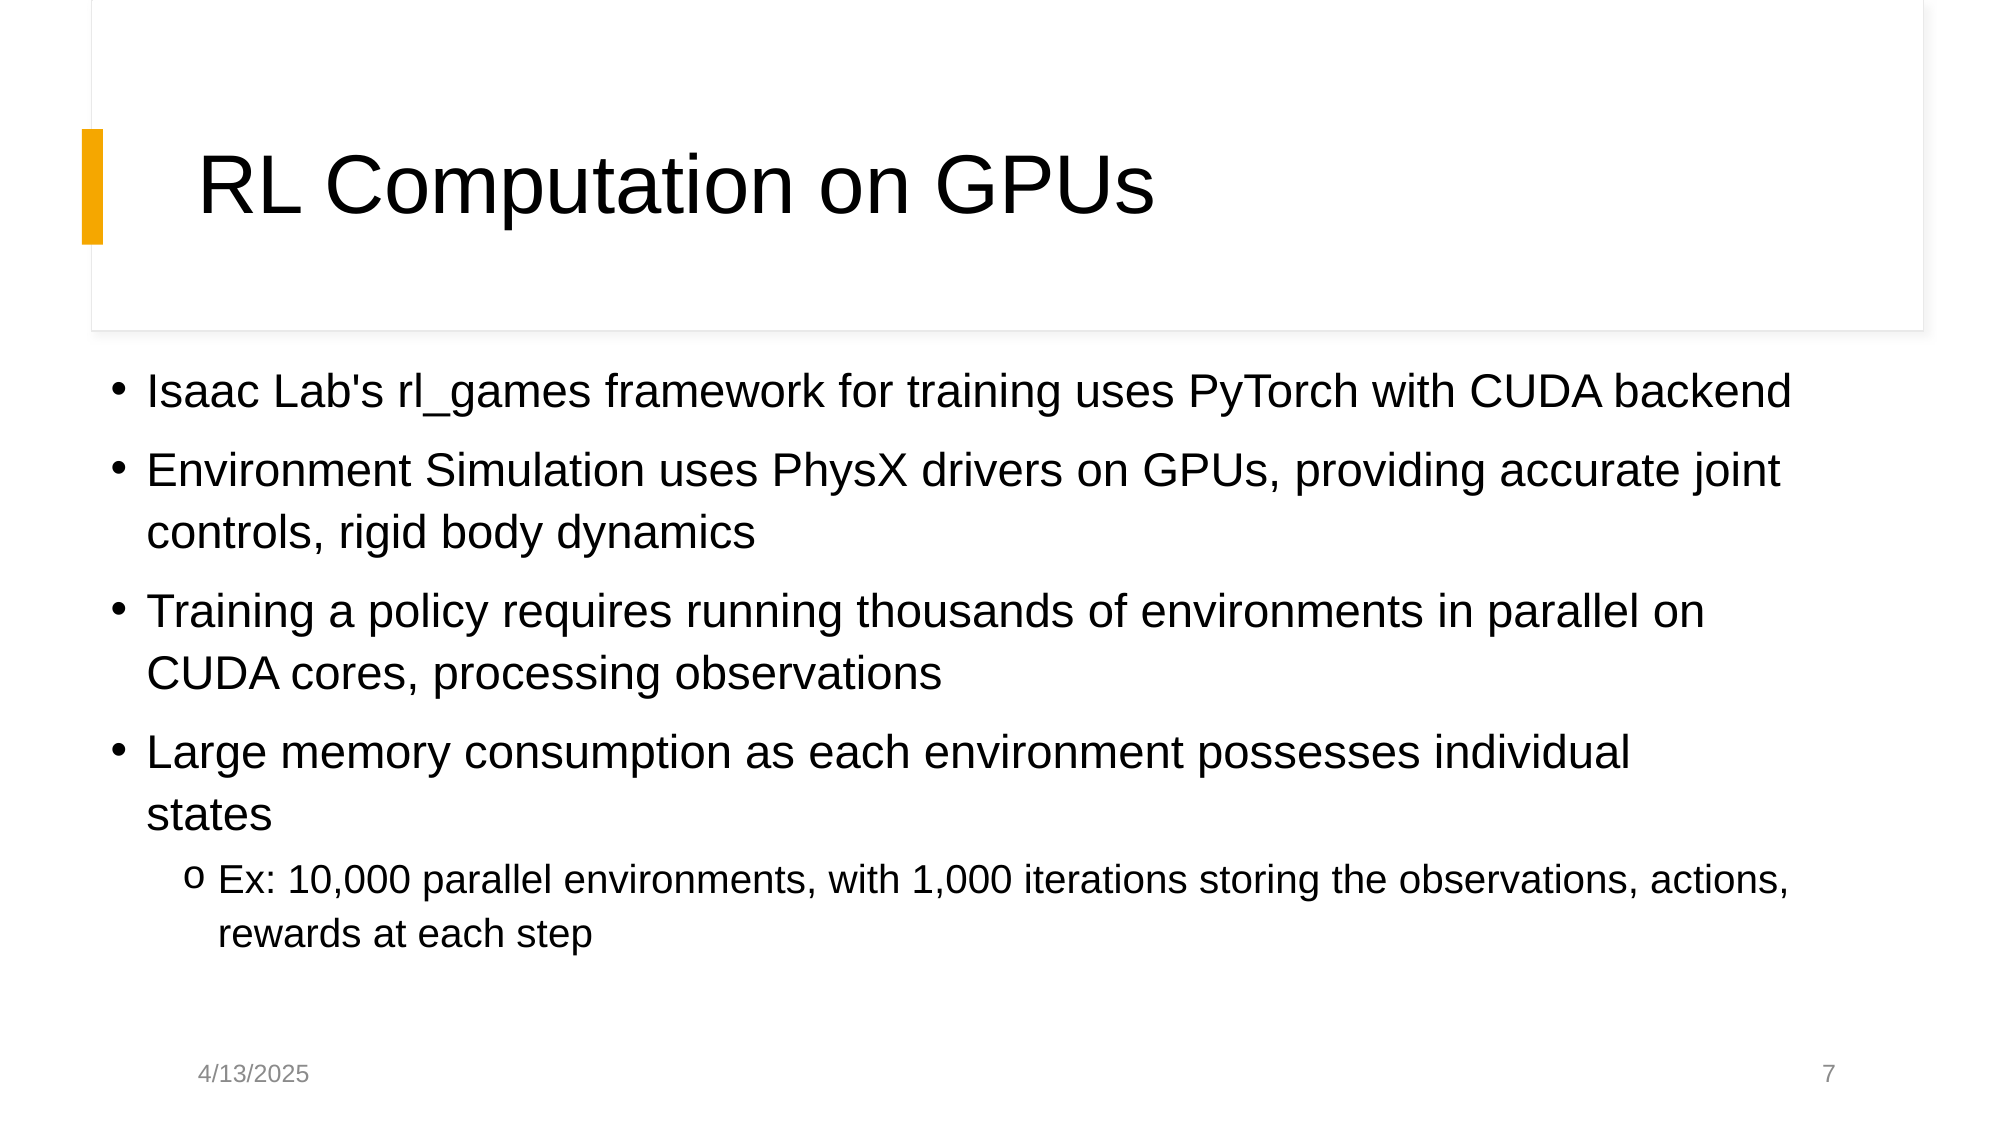

# RL Computation on GPUs
Isaac Lab's rl_games framework for training uses PyTorch with CUDA backend
Environment Simulation uses PhysX drivers on GPUs, providing accurate joint controls, rigid body dynamics
Training a policy requires running thousands of environments in parallel on CUDA cores, processing observations
Large memory consumption as each environment possesses individual states
Ex: 10,000 parallel environments, with 1,000 iterations storing the observations, actions, rewards at each step
4/13/2025

7